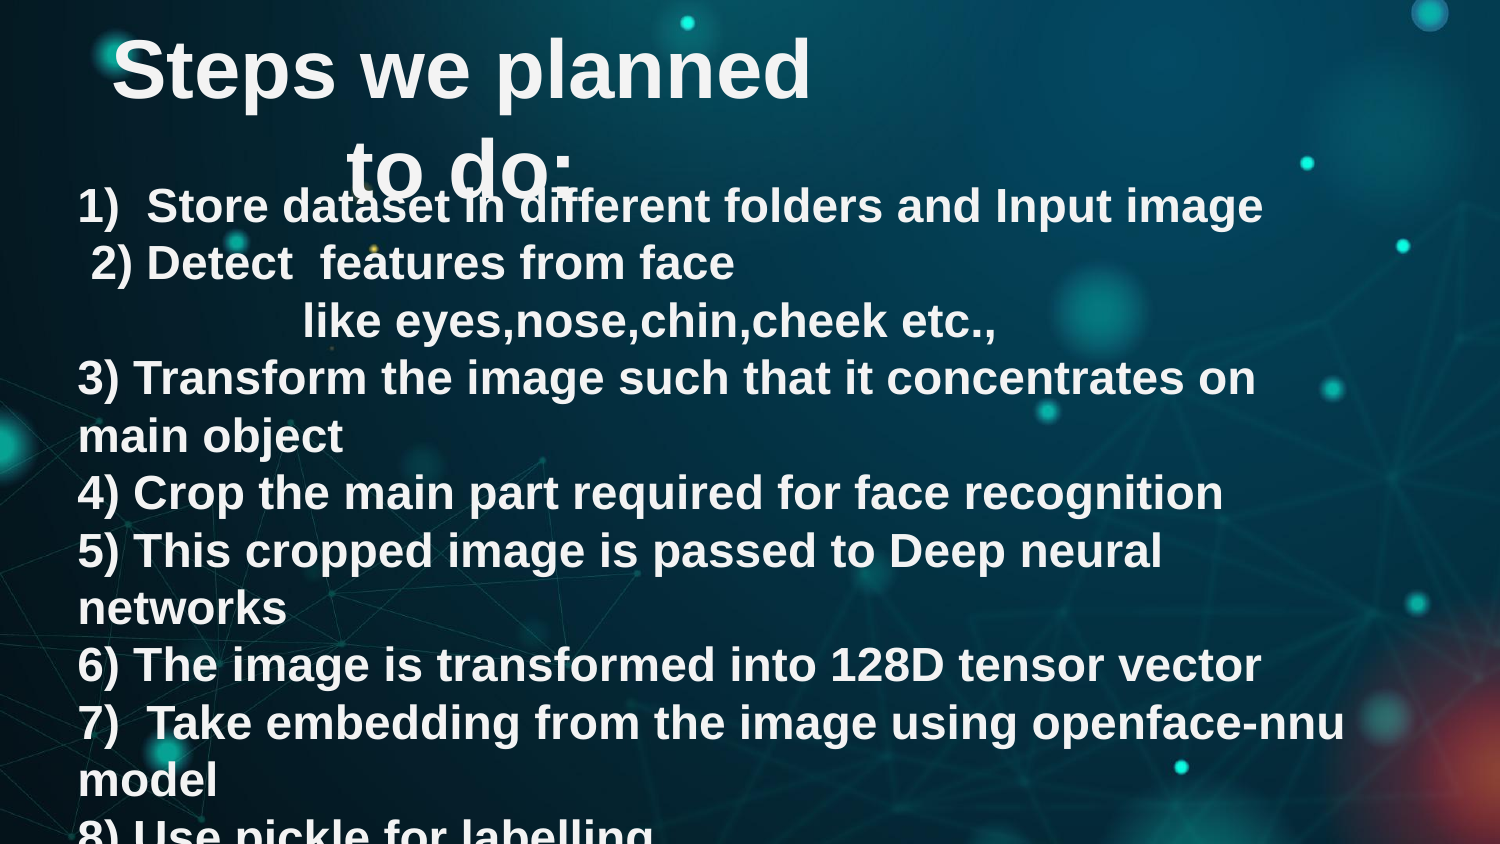

Steps we planned to do:
# 1)  Store dataset in different folders and Input image 2) Detect  features from face like eyes,nose,chin,cheek etc., 3) Transform the image such that it concentrates on main object 4) Crop the main part required for face recognition 5) This cropped image is passed to Deep neural networks 6) The image is transformed into 128D tensor vector 7)  Take embedding from the image using openface-nnu model 8) Use pickle for labelling 9) Use scikit to train model, then test it. 10) Code for realtime using openCV